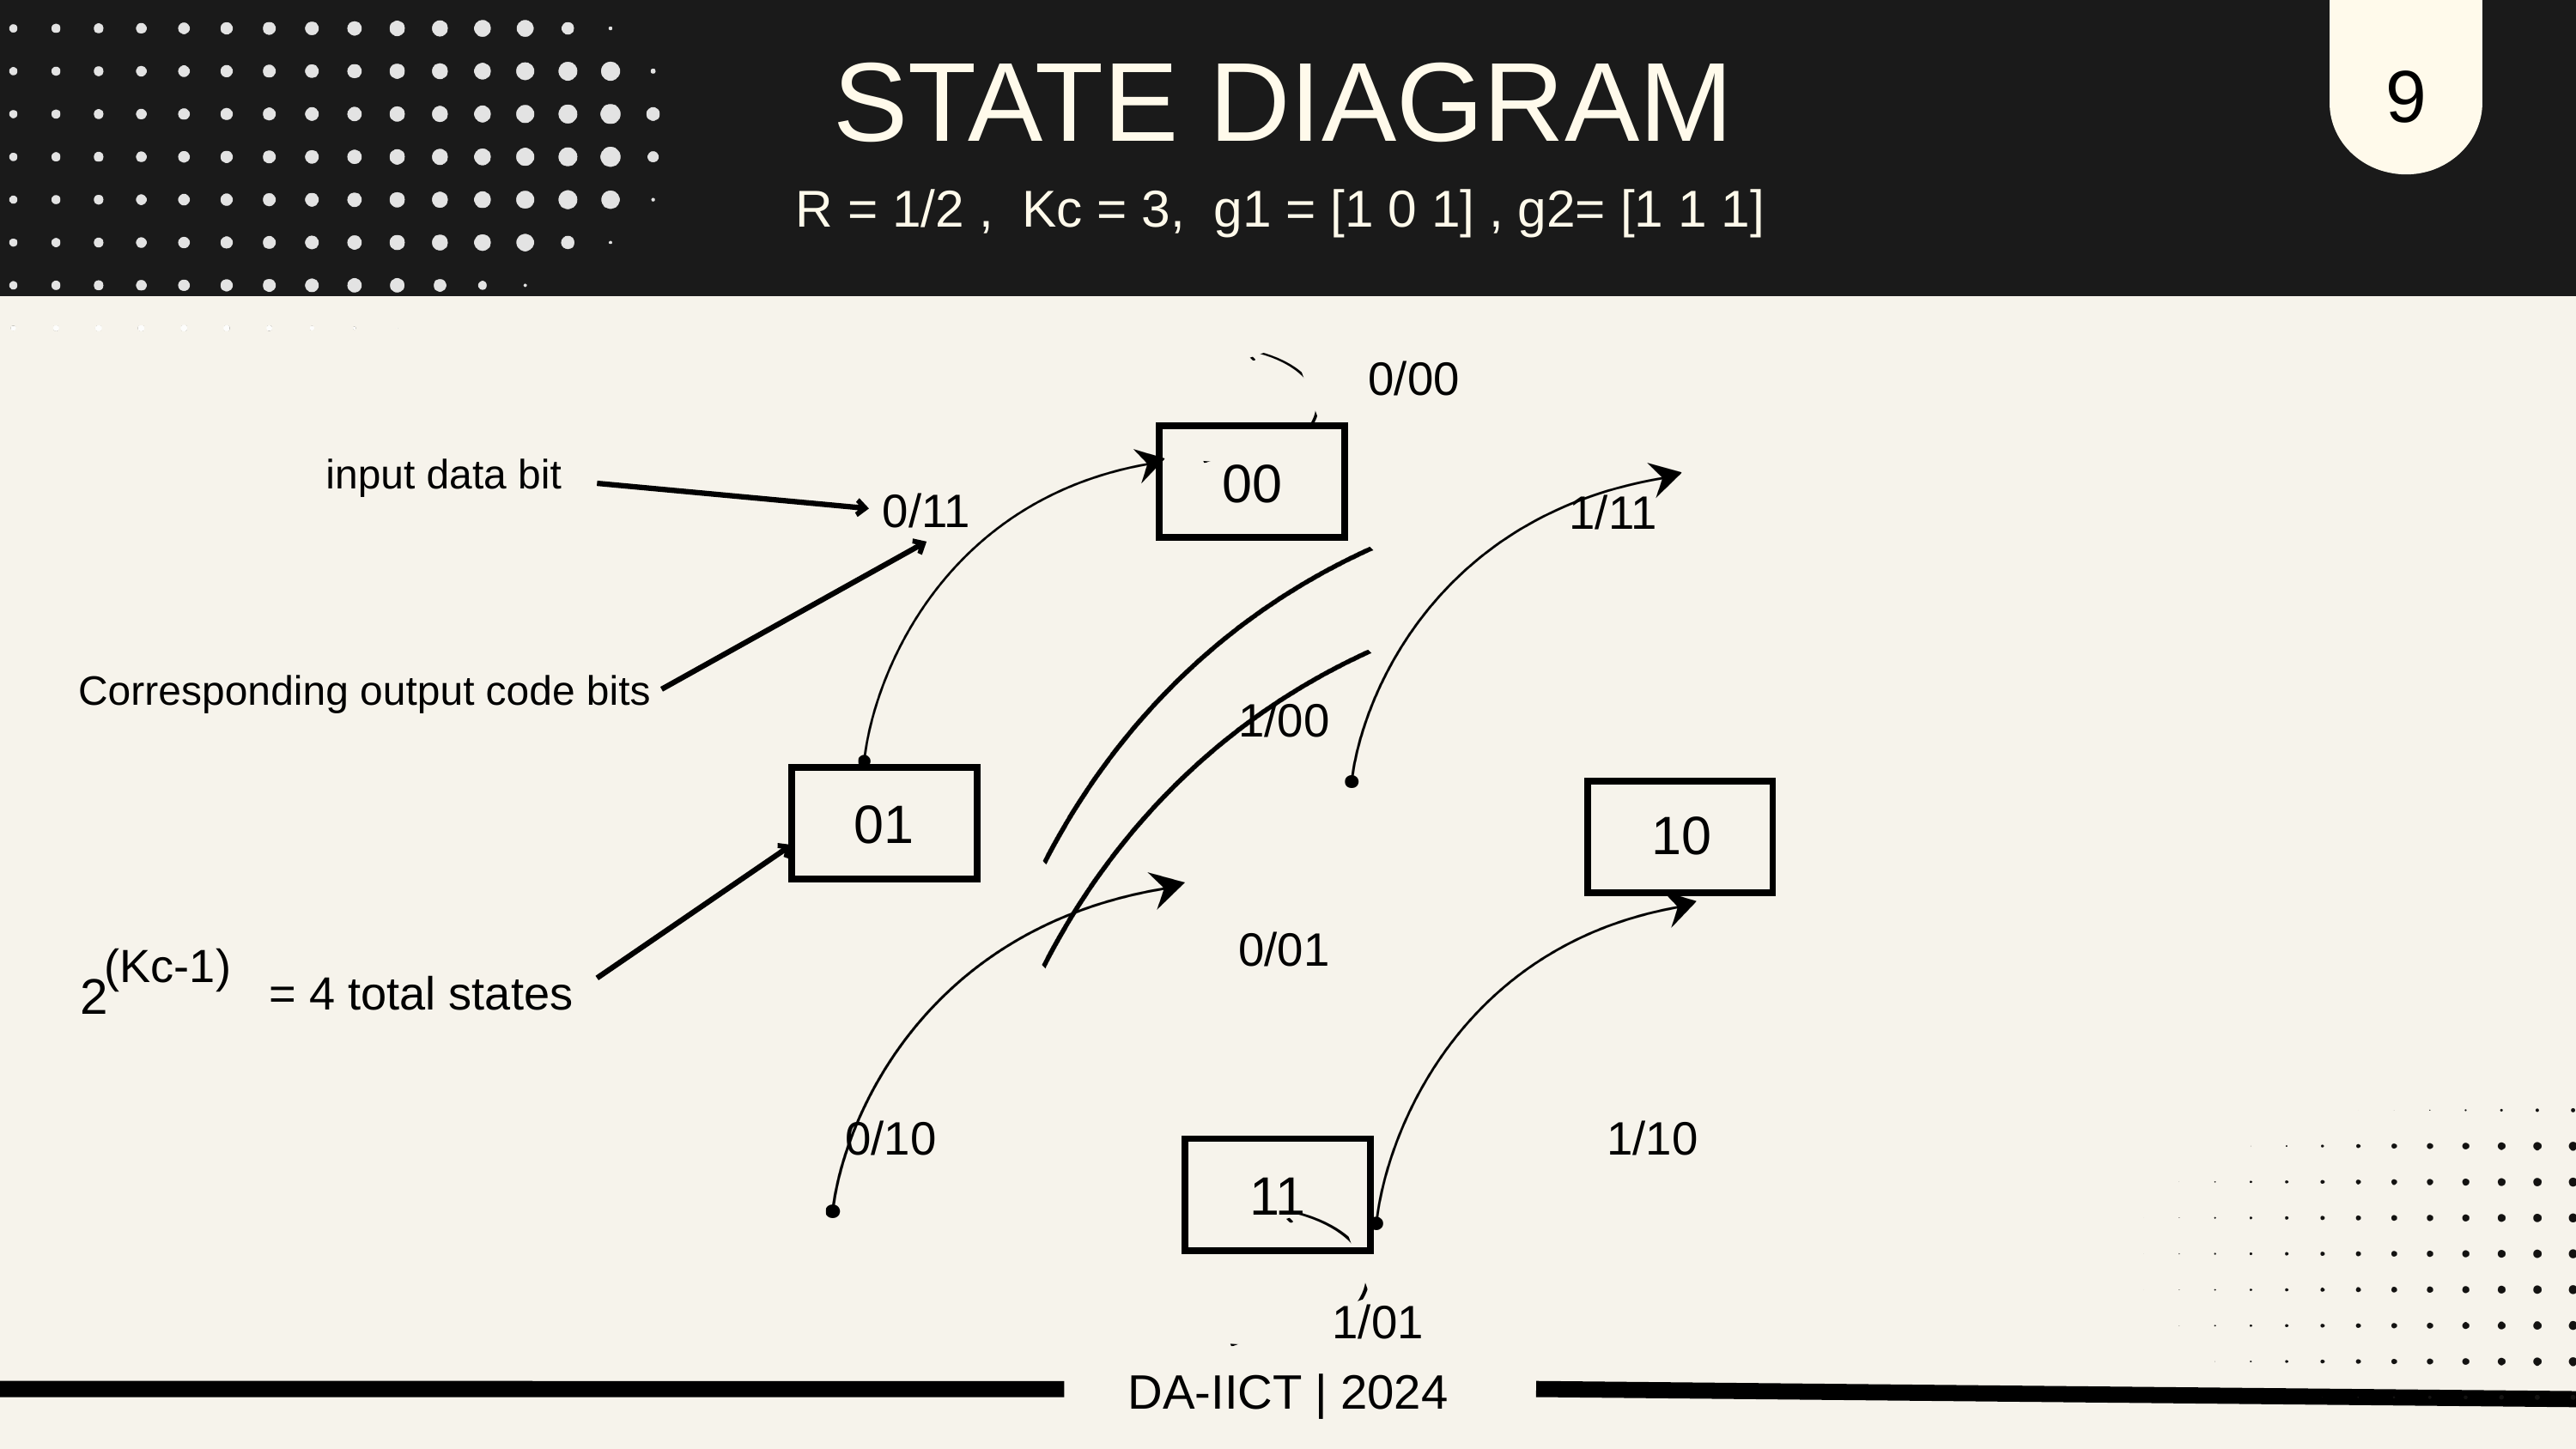

STATE DIAGRAM
9
R = 1/2 ,  Kc = 3,  g1 = [1 0 1] , g2= [1 1 1]

 0/00

input data bit
00

 0/11
1/11

Corresponding output code bits
 1/00

01
10

 0/01
(Kc-1)

2
 = 4 total states
 0/10
 1/10

11

1/01
DA-IICT | 2024